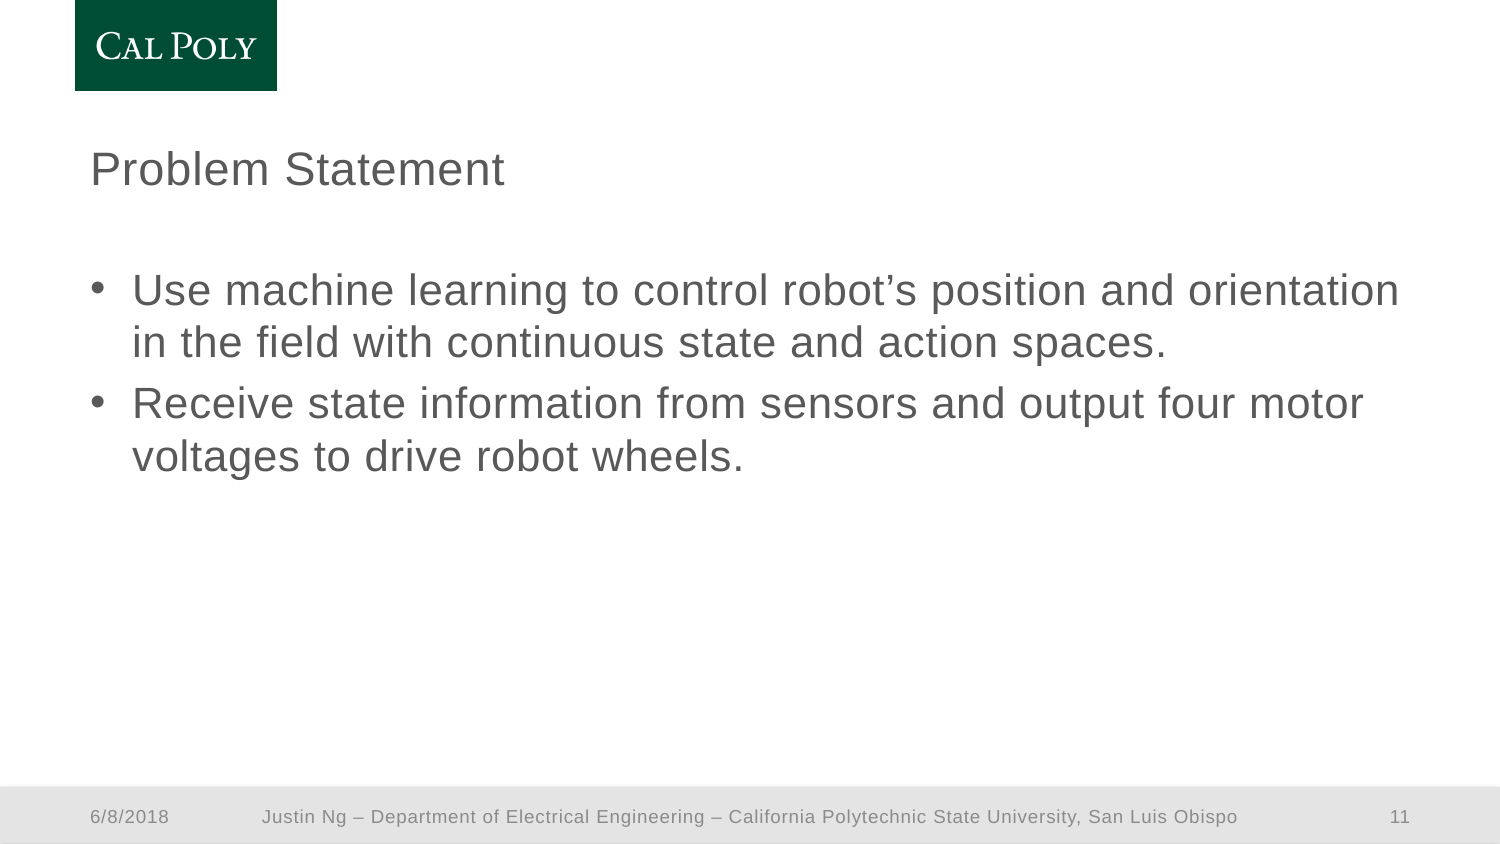

# Problem Statement
Use machine learning to control robot’s position and orientation in the field with continuous state and action spaces.
Receive state information from sensors and output four motor voltages to drive robot wheels.

Justin Ng – Department of Electrical Engineering – California Polytechnic State University, San Luis Obispo
6/8/2018
11